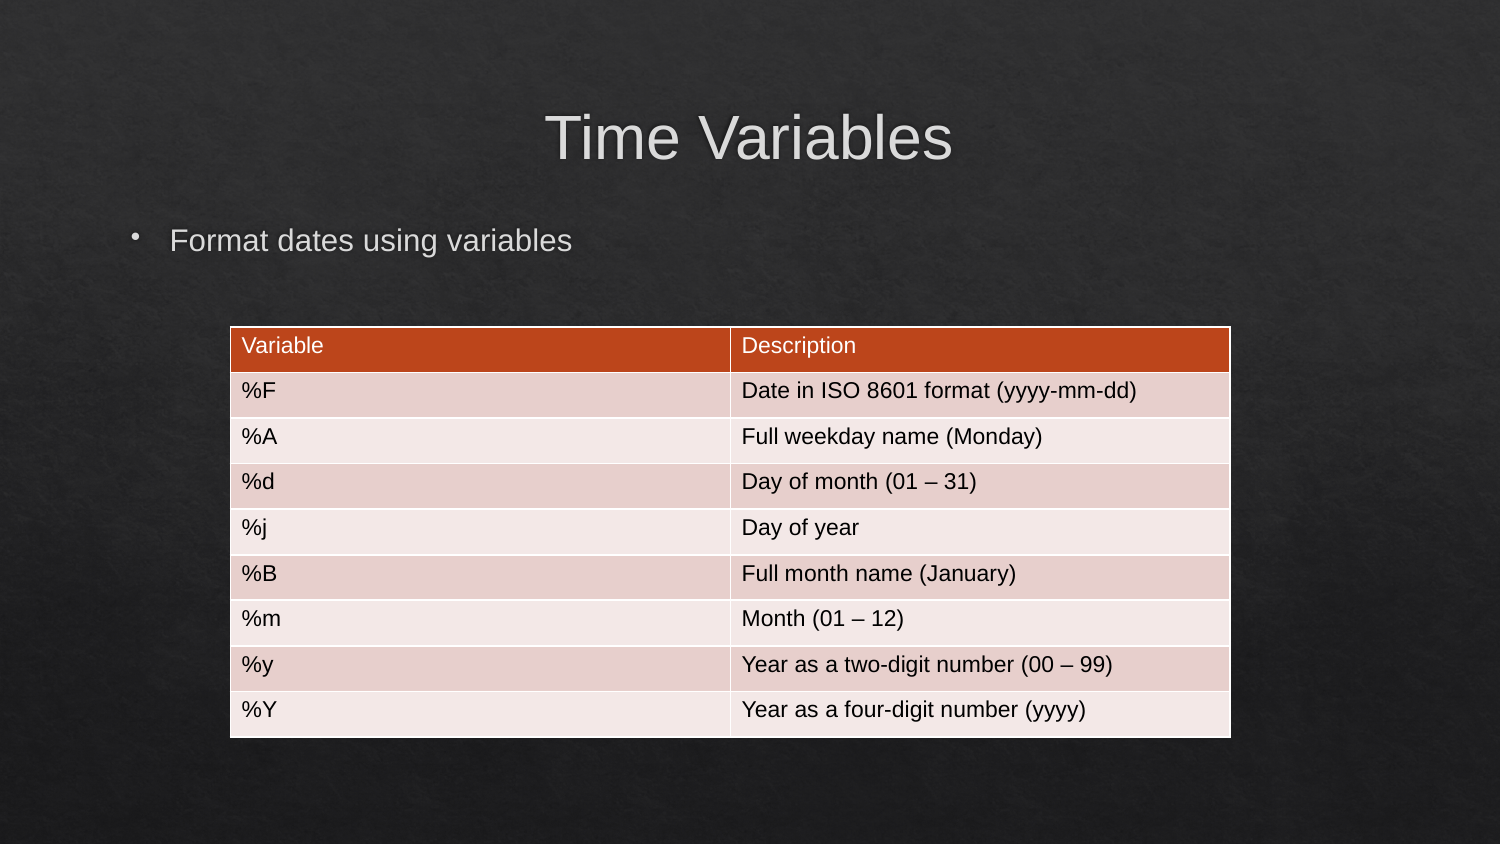

# Time Variables
Format dates using variables
| Variable | Description |
| --- | --- |
| %F | Date in ISO 8601 format (yyyy-mm-dd) |
| %A | Full weekday name (Monday) |
| %d | Day of month (01 – 31) |
| %j | Day of year |
| %B | Full month name (January) |
| %m | Month (01 – 12) |
| %y | Year as a two-digit number (00 – 99) |
| %Y | Year as a four-digit number (yyyy) |